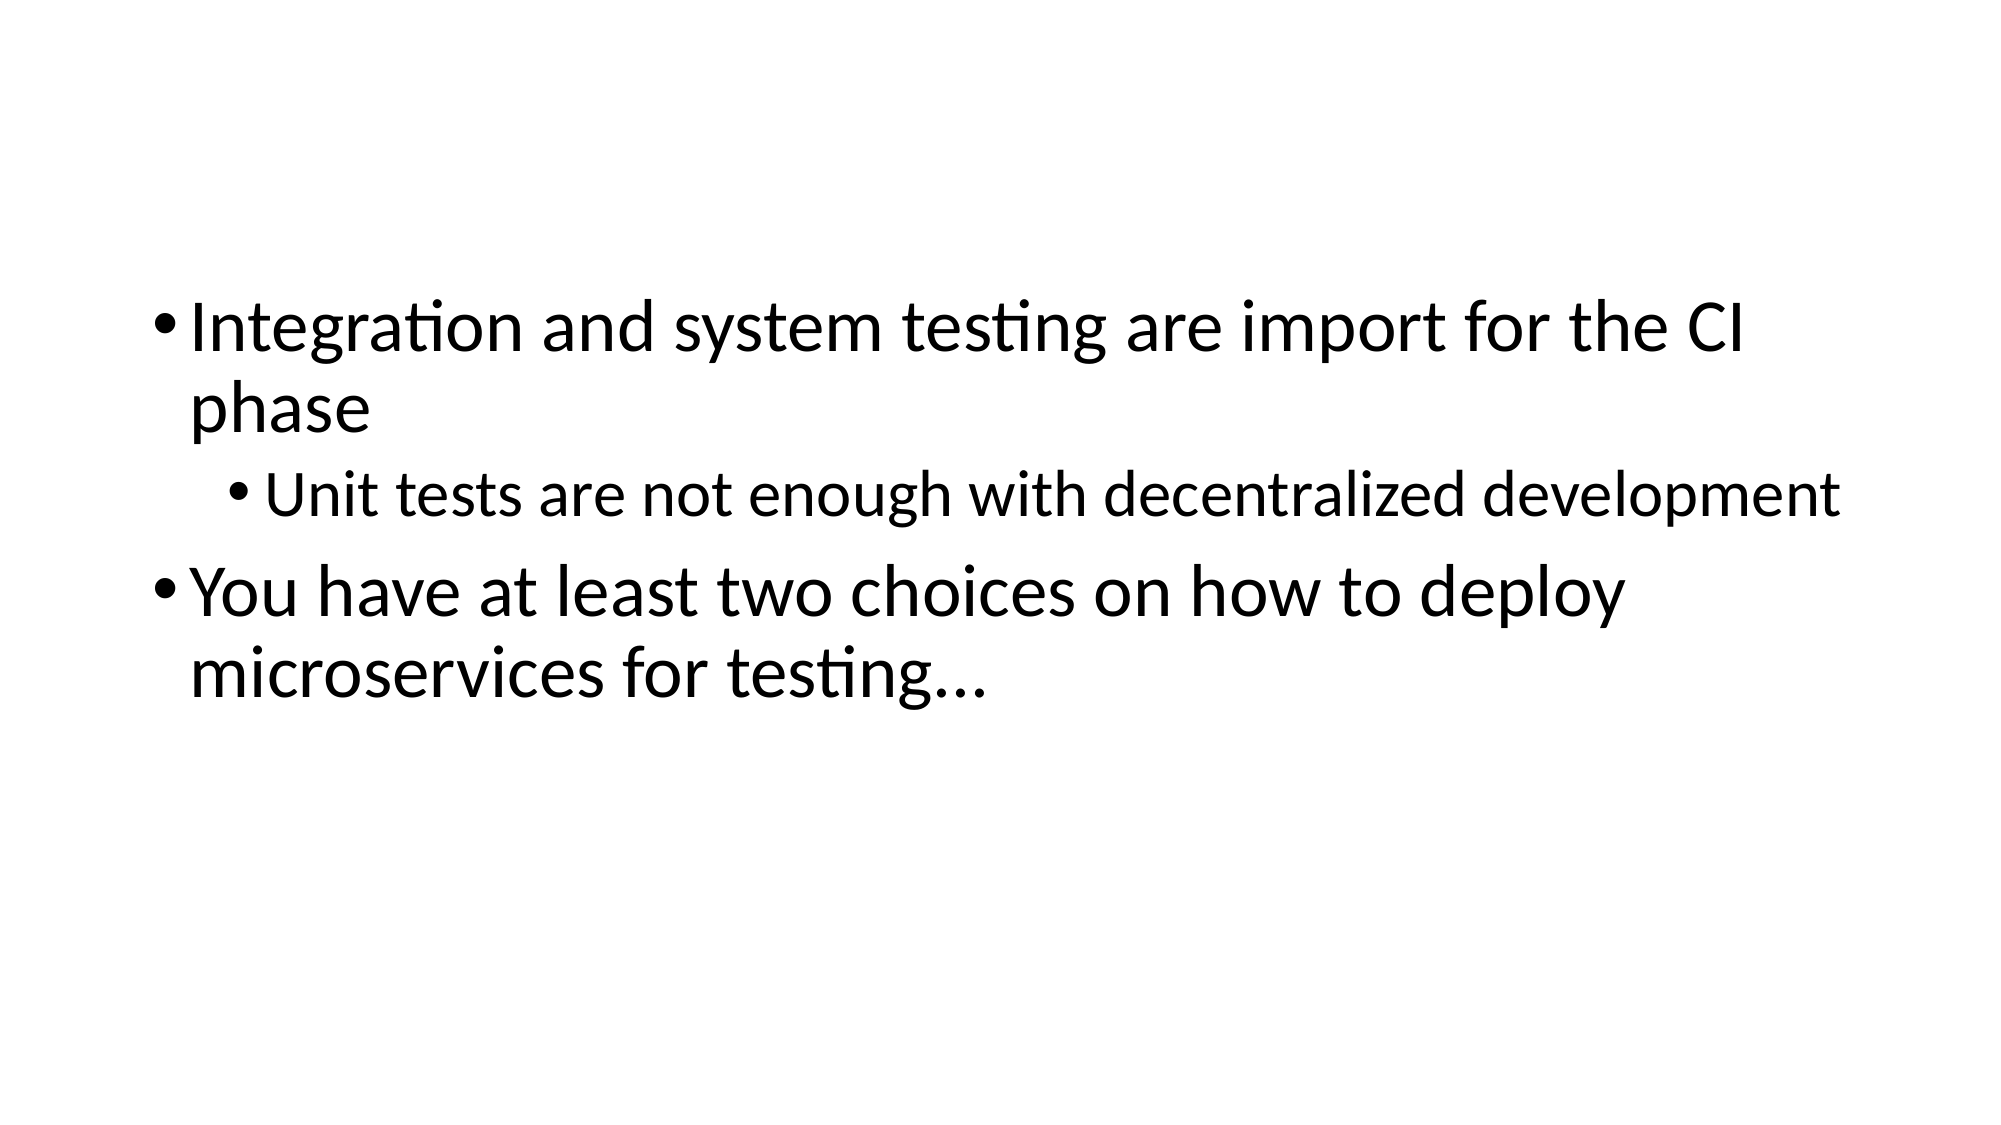

# Extending CI Concepts to Microservices
Integration and system testing are import for the CI phase
Unit tests are not enough with decentralized development
You have at least two choices on how to deploy microservices for testing...